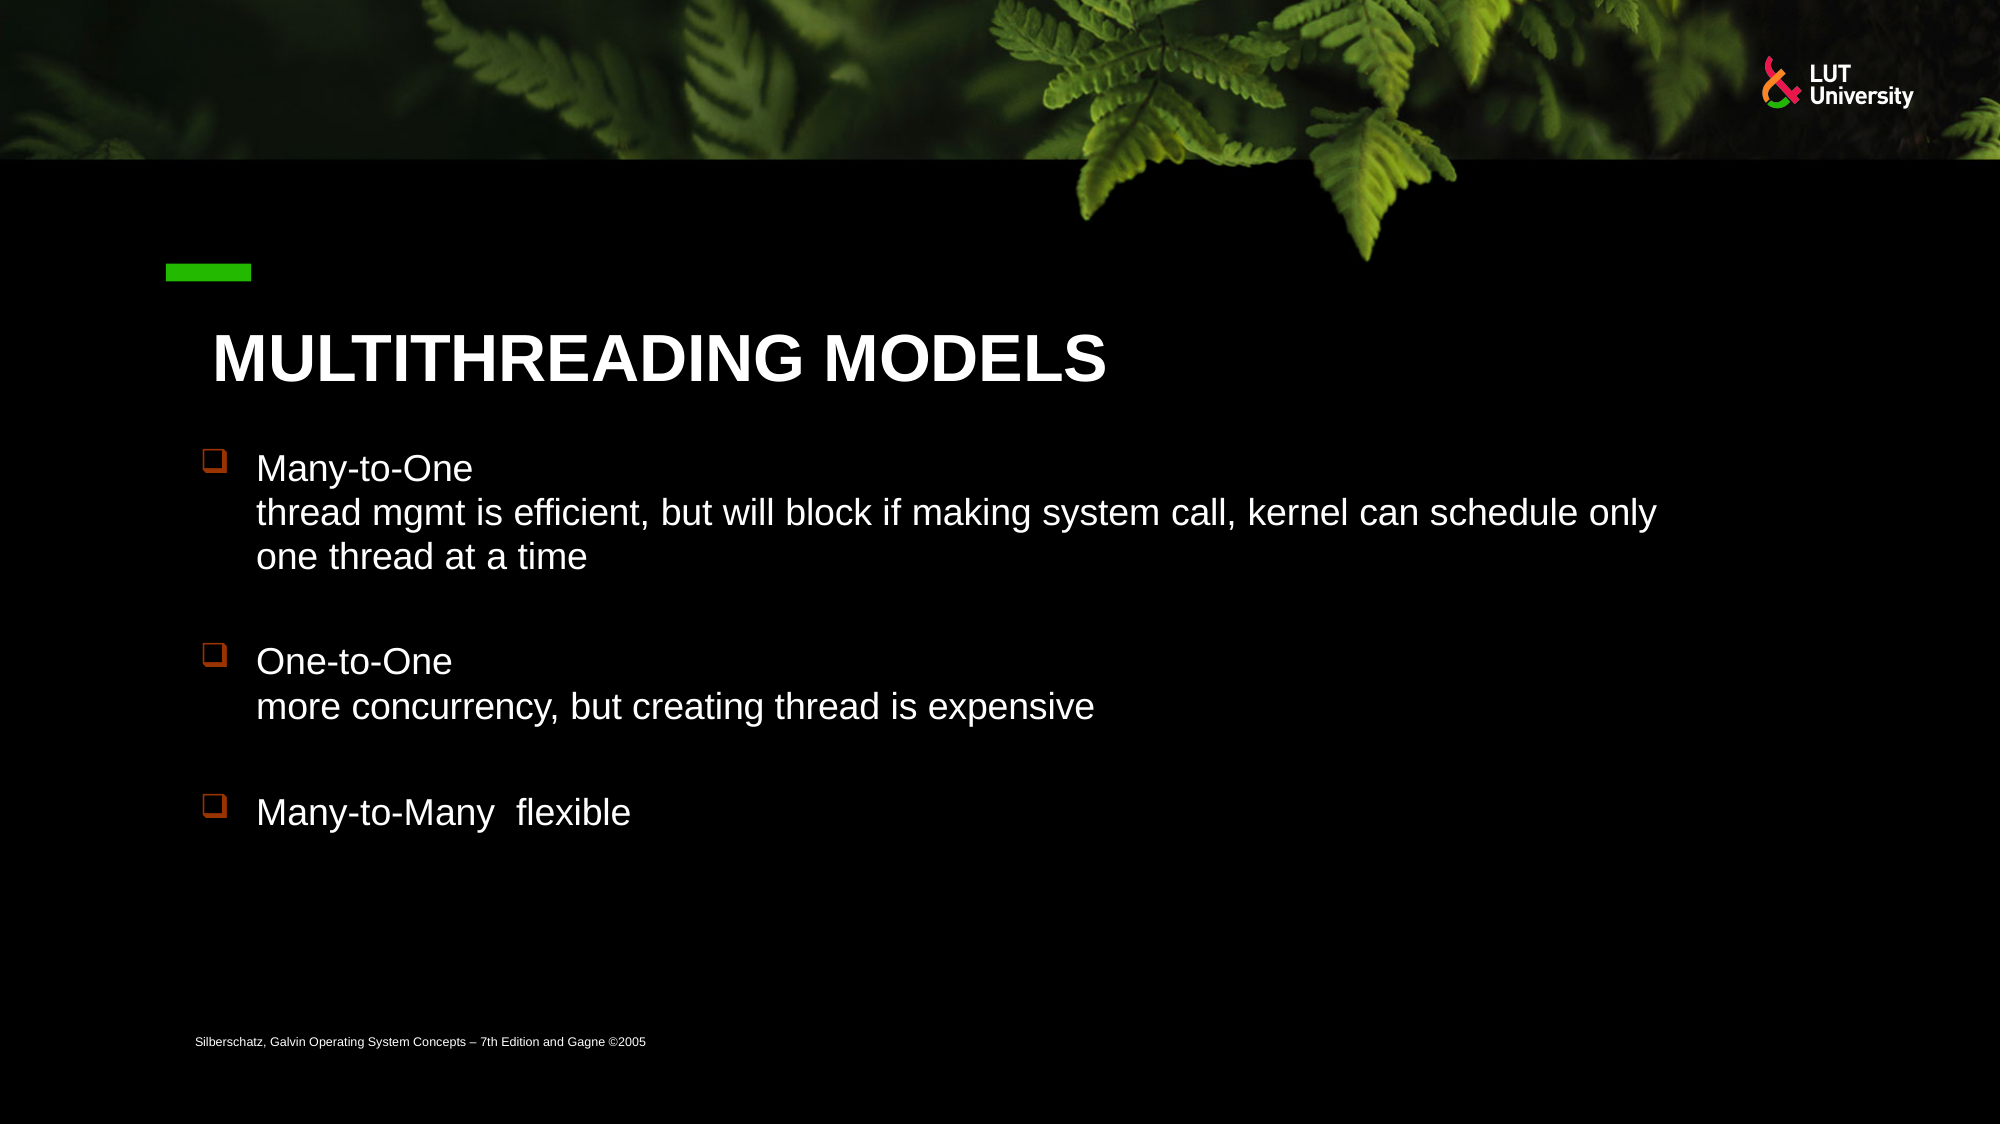

# Multithreading Models
Many-to-One
thread mgmt is efficient, but will block if making system call, kernel can schedule only one thread at a time

One-to-One
more concurrency, but creating thread is expensive

Many-to-Many  flexible
Silberschatz, Galvin Operating System Concepts – 7th Edition and Gagne ©2005